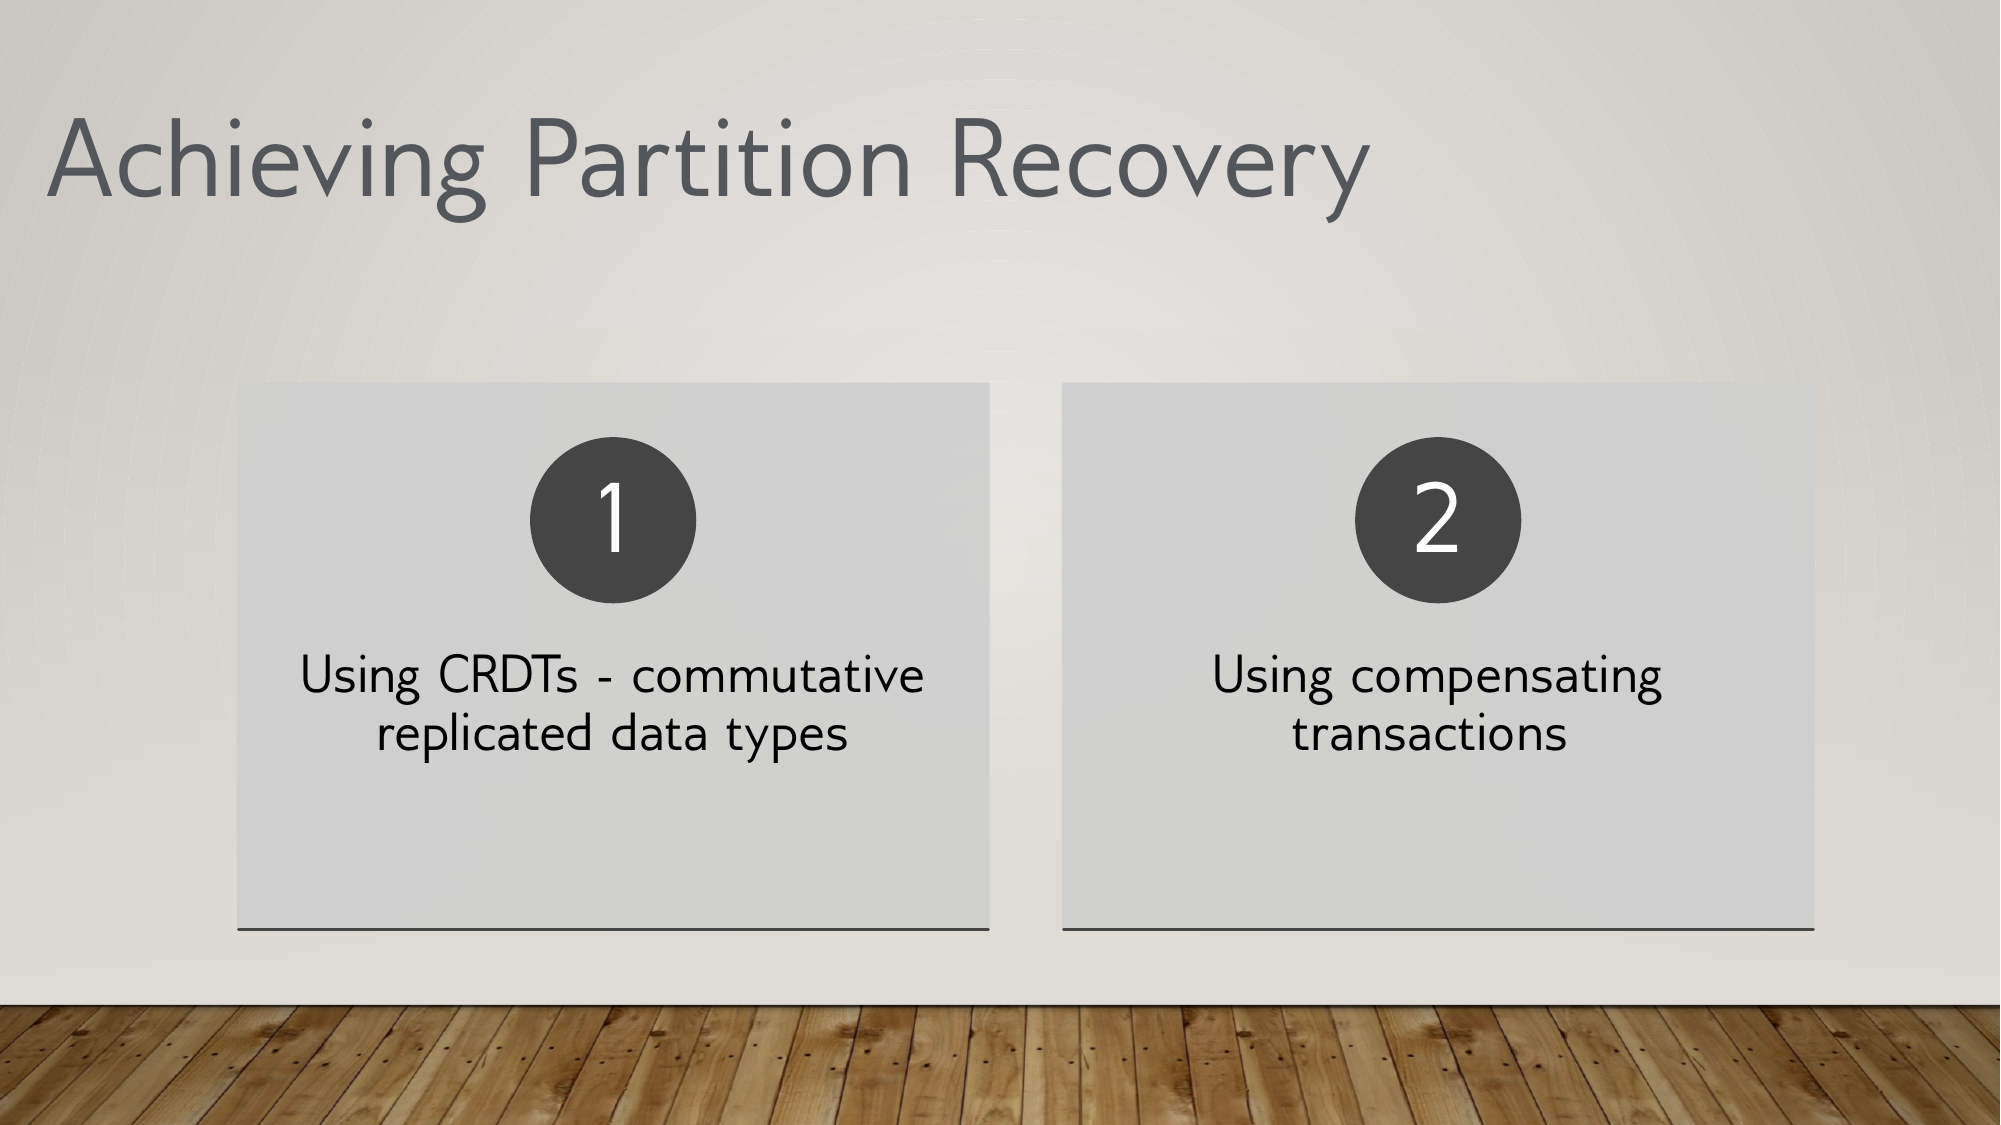

Achieving Partition Recovery
Using CRDTs - commutative replicated data types
1
Using compensating transactions
2